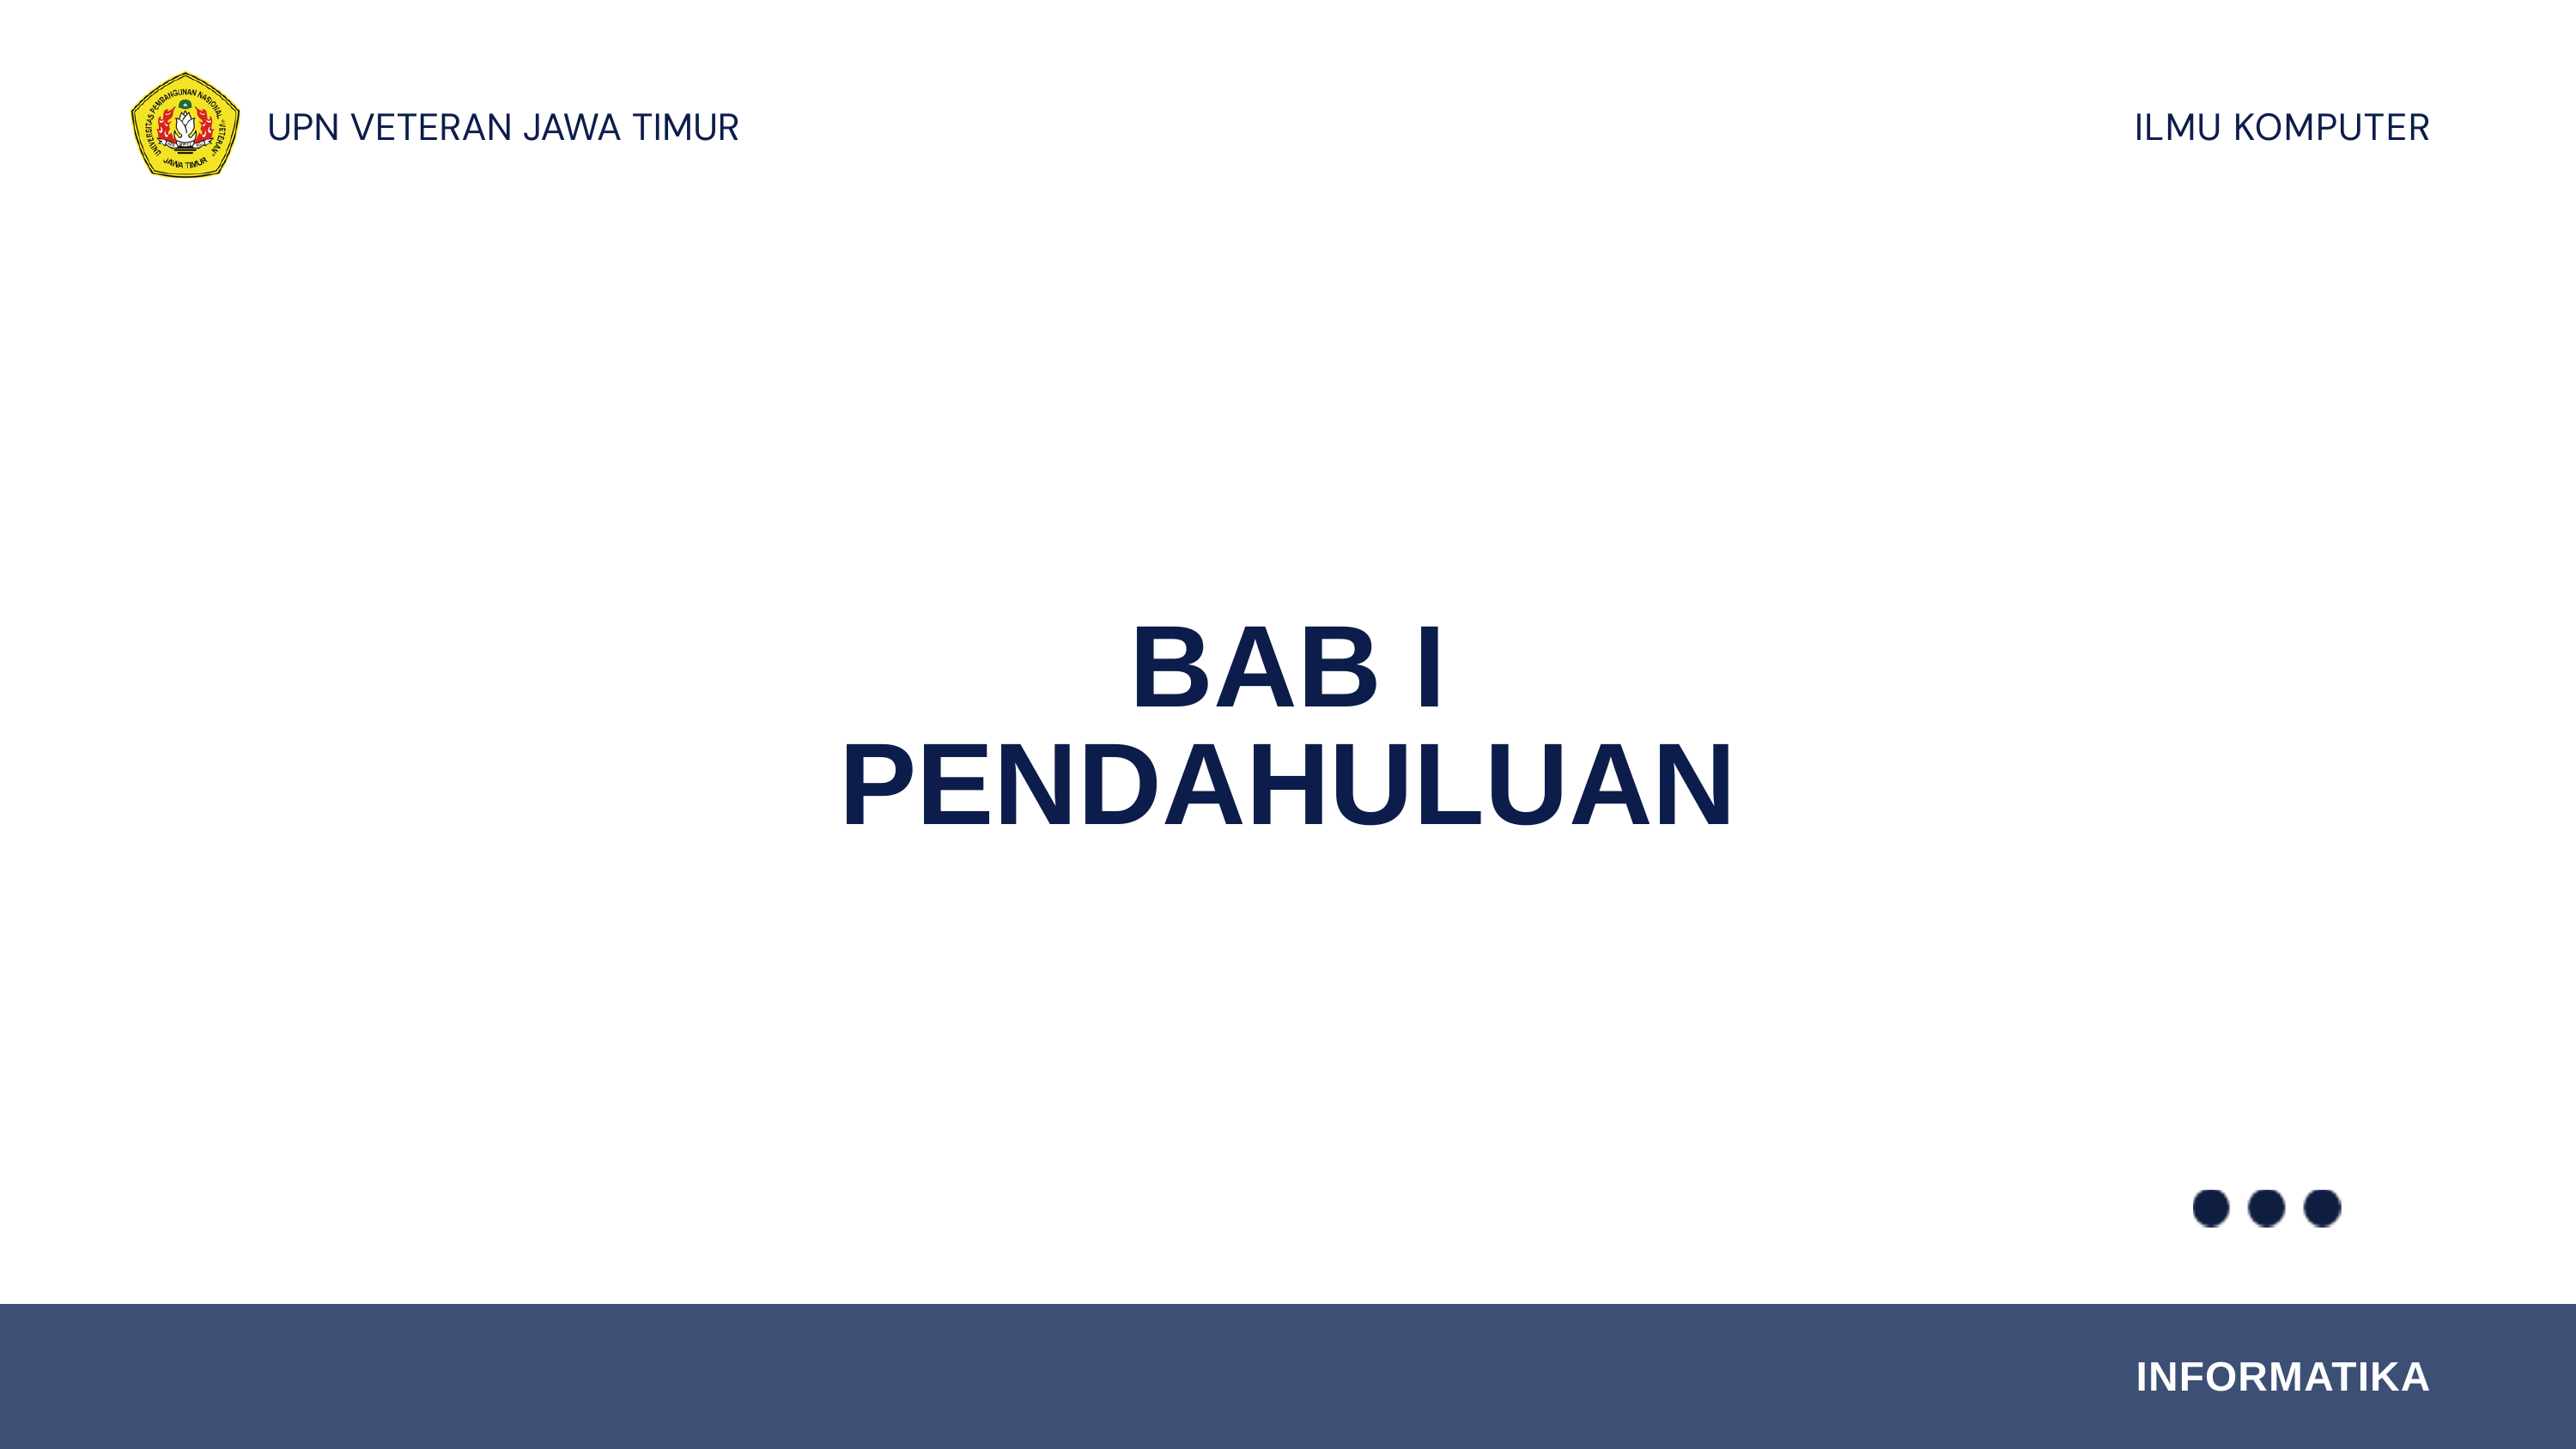

UPN VETERAN JAWA TIMUR
ILMU KOMPUTER
BAB I
PENDAHULUAN

INFORMATIKA